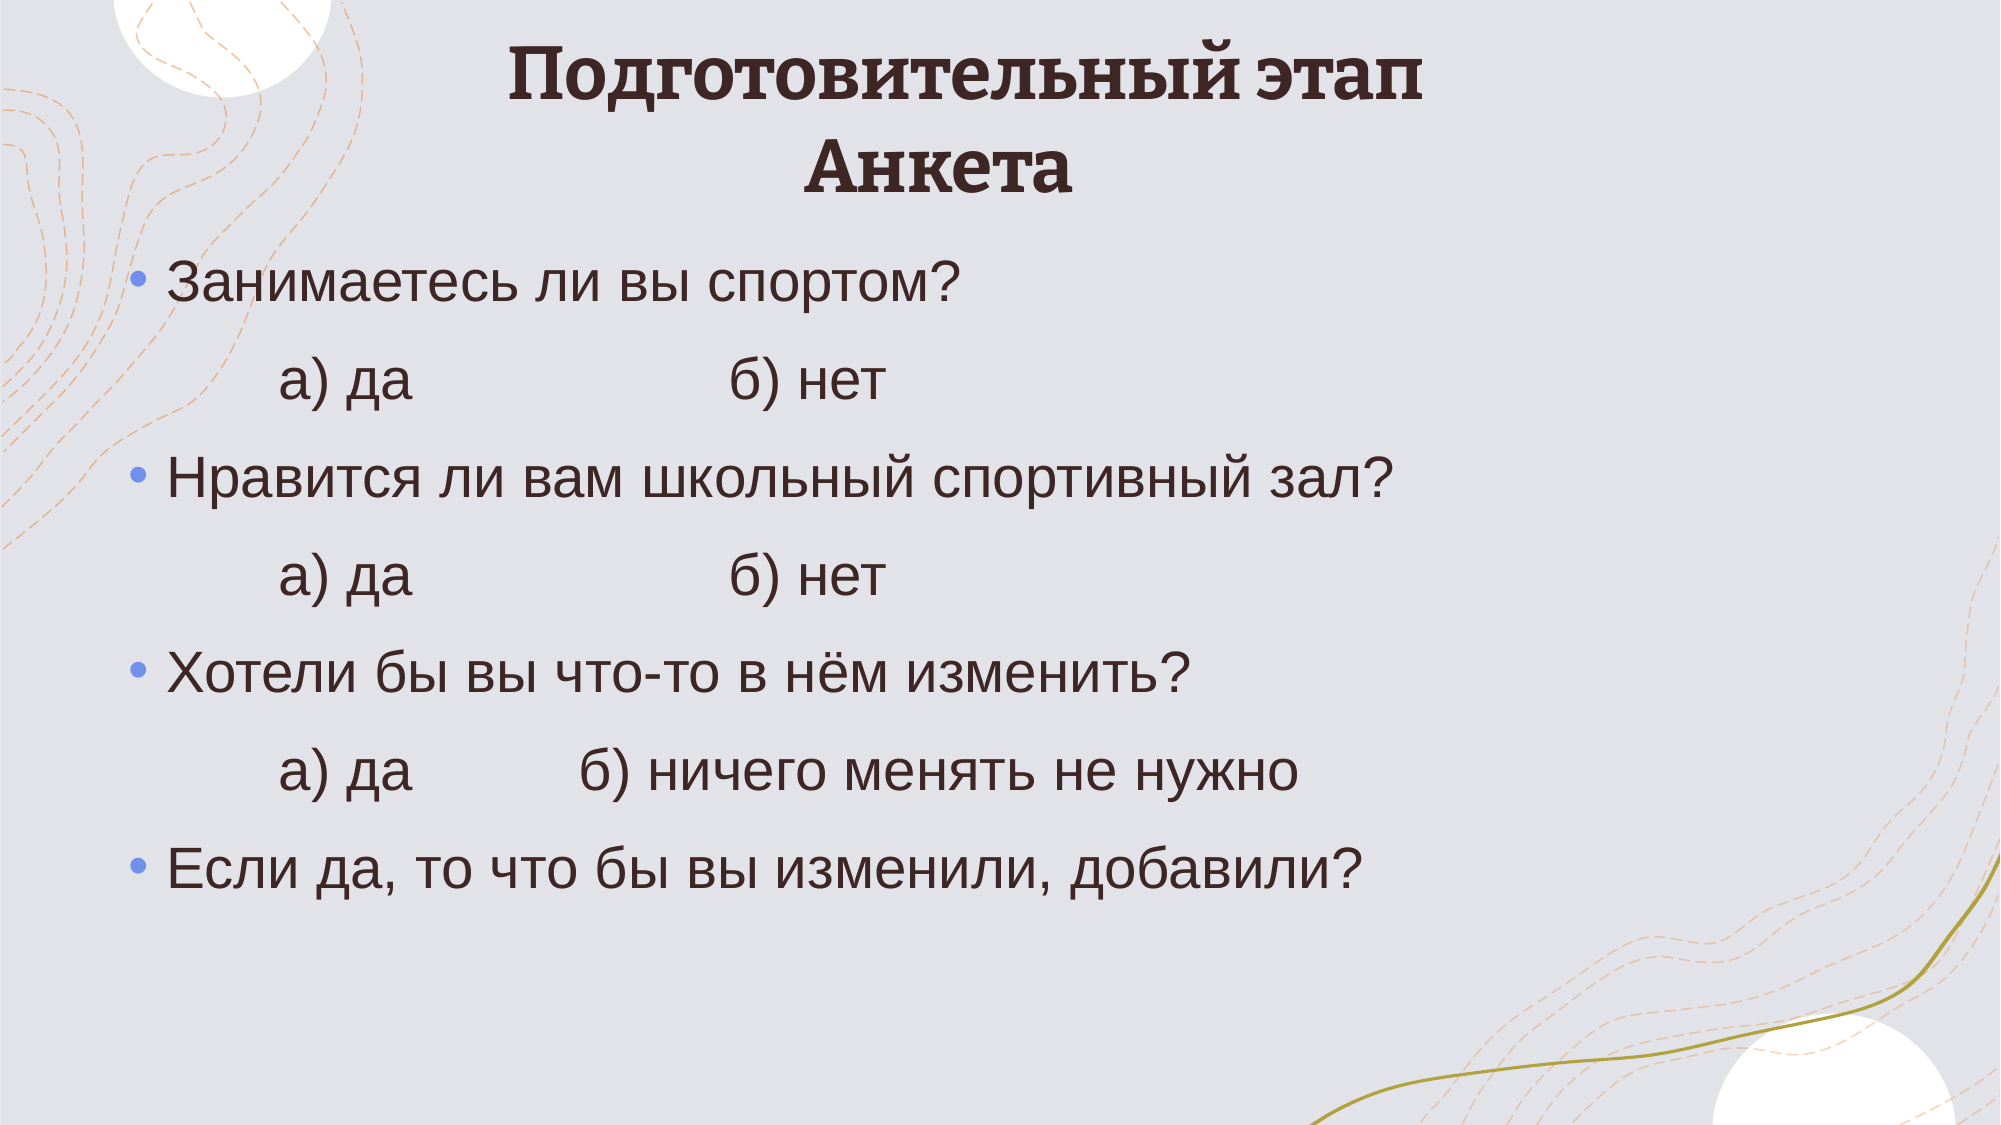

# Подготовительный этап Анкета

Занимаетесь ли вы спортом?
	а) да			б) нет
Нравится ли вам школьный спортивный зал?
	а) да			б) нет
Хотели бы вы что-то в нём изменить?
	а) да		б) ничего менять не нужно
Если да, то что бы вы изменили, добавили?